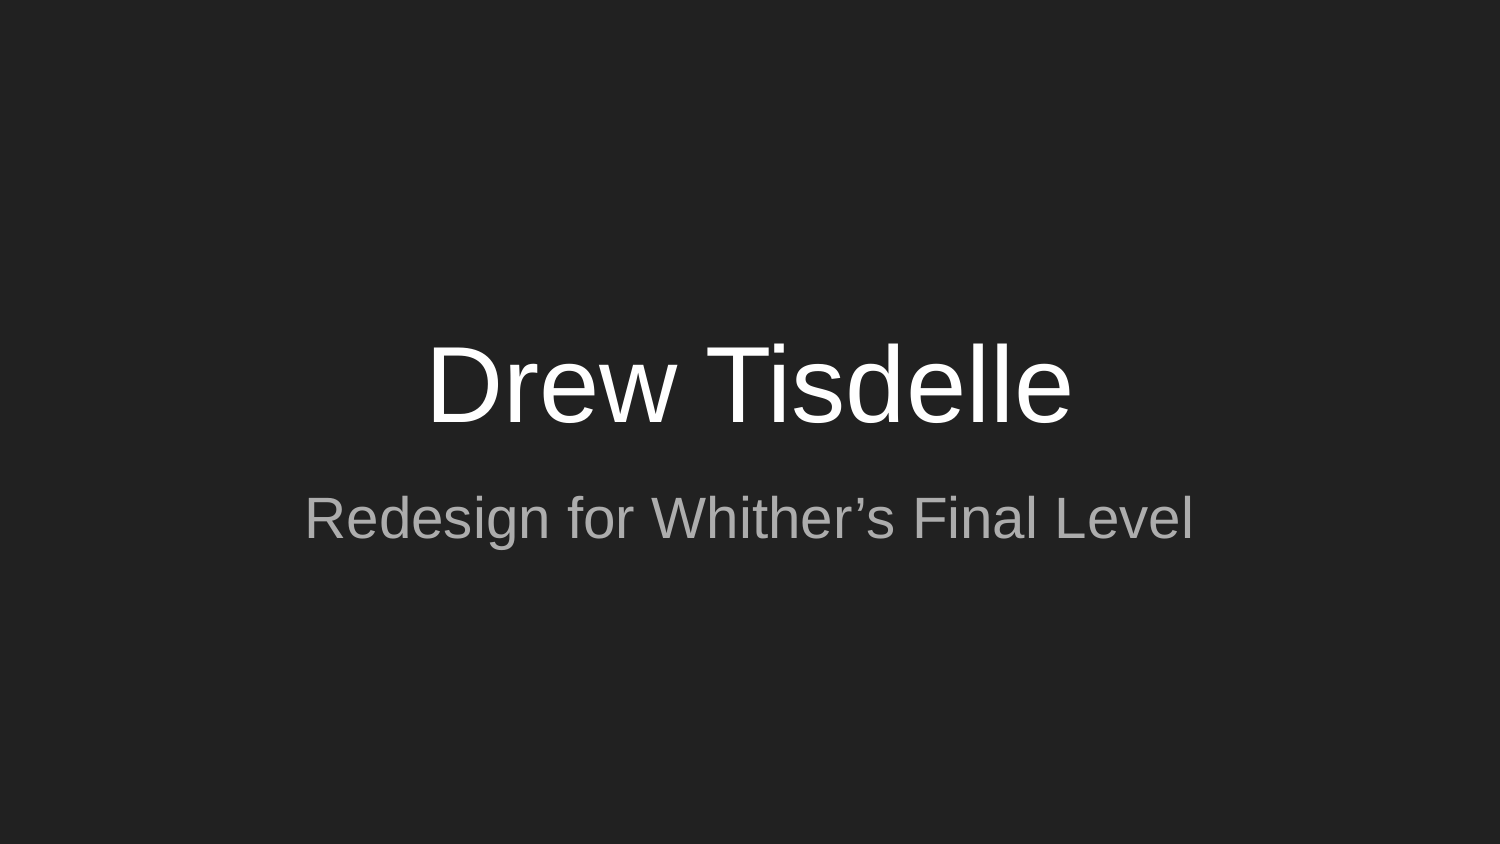

# Drew Tisdelle
Redesign for Whither’s Final Level